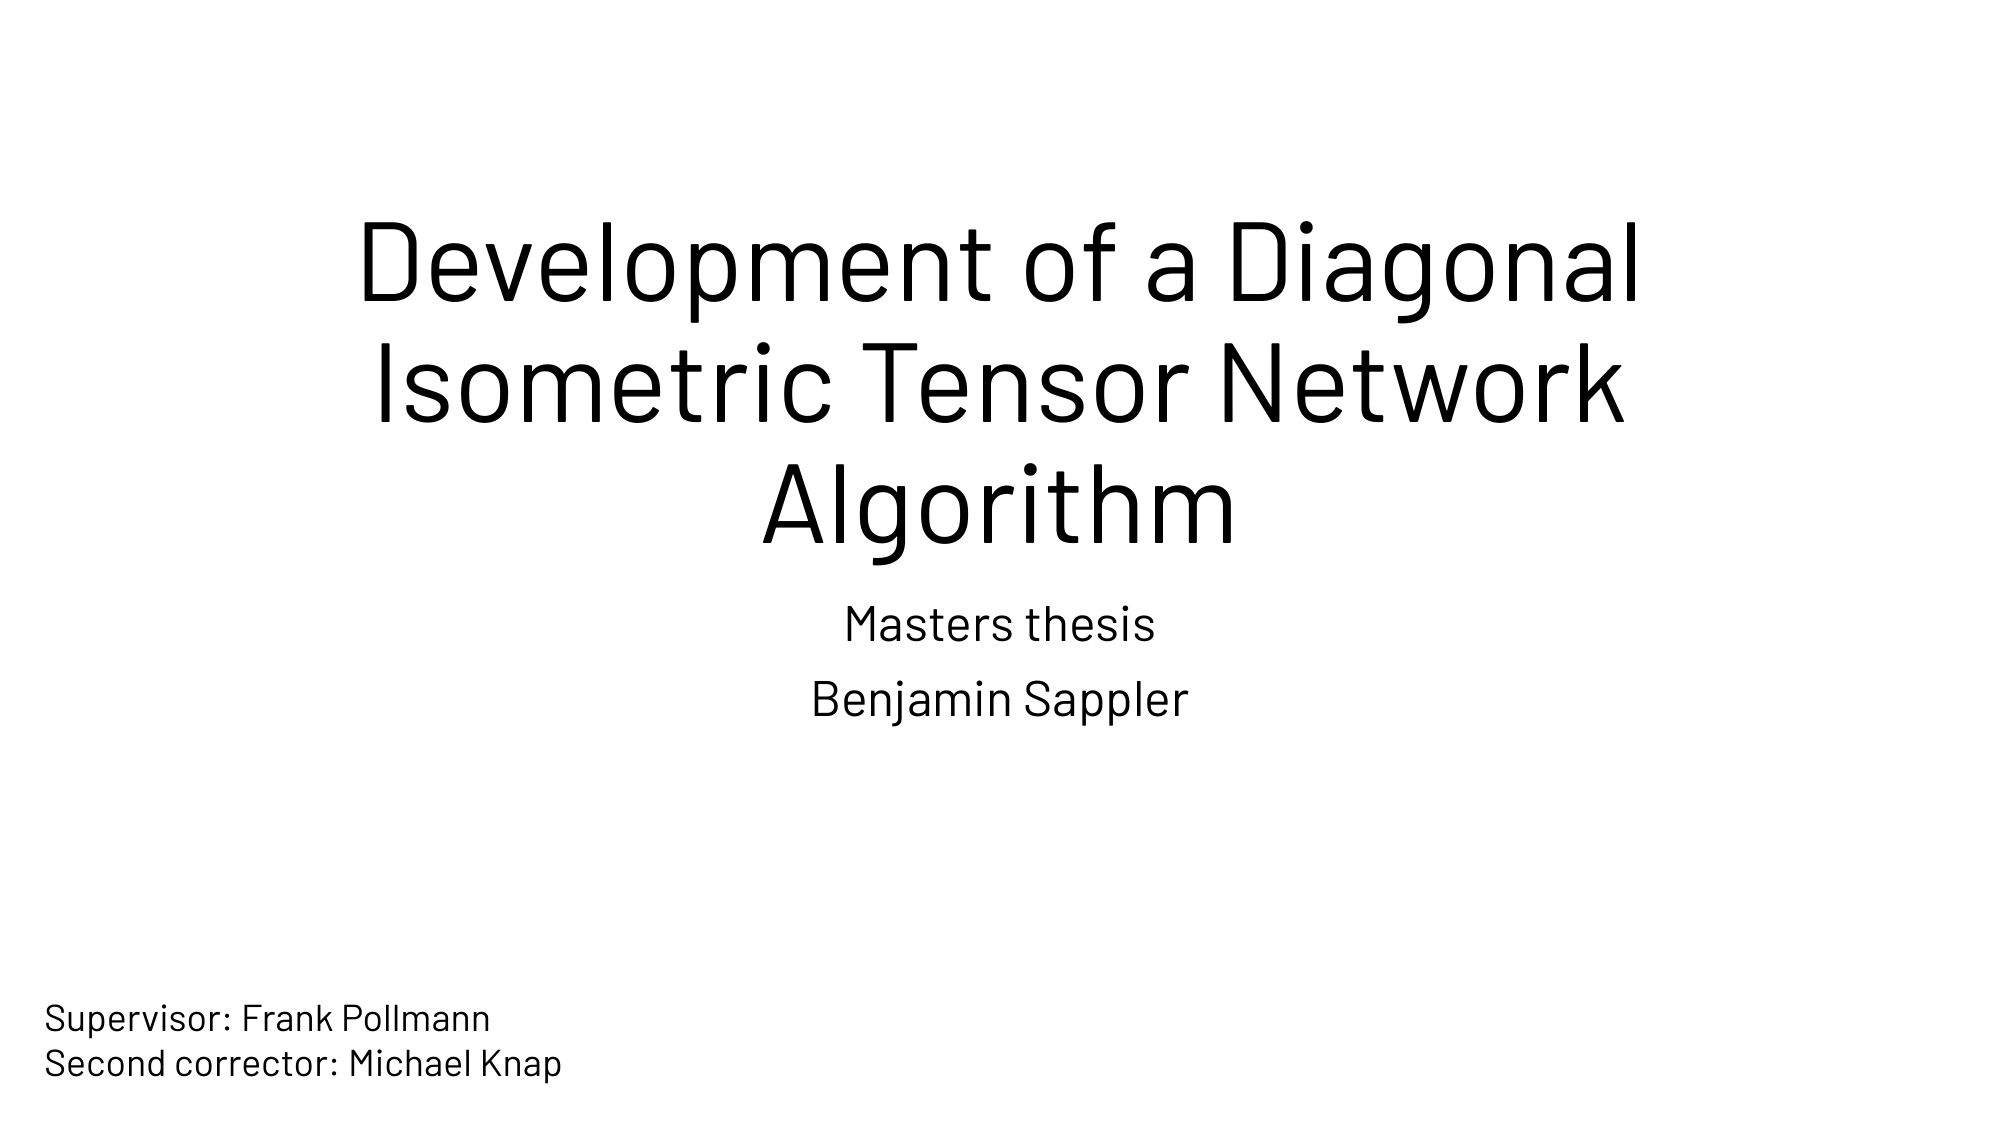

# Development of a Diagonal Isometric Tensor Network Algorithm
Masters thesis
Benjamin Sappler

Supervisor: Frank Pollmann
Second corrector: Michael Knap